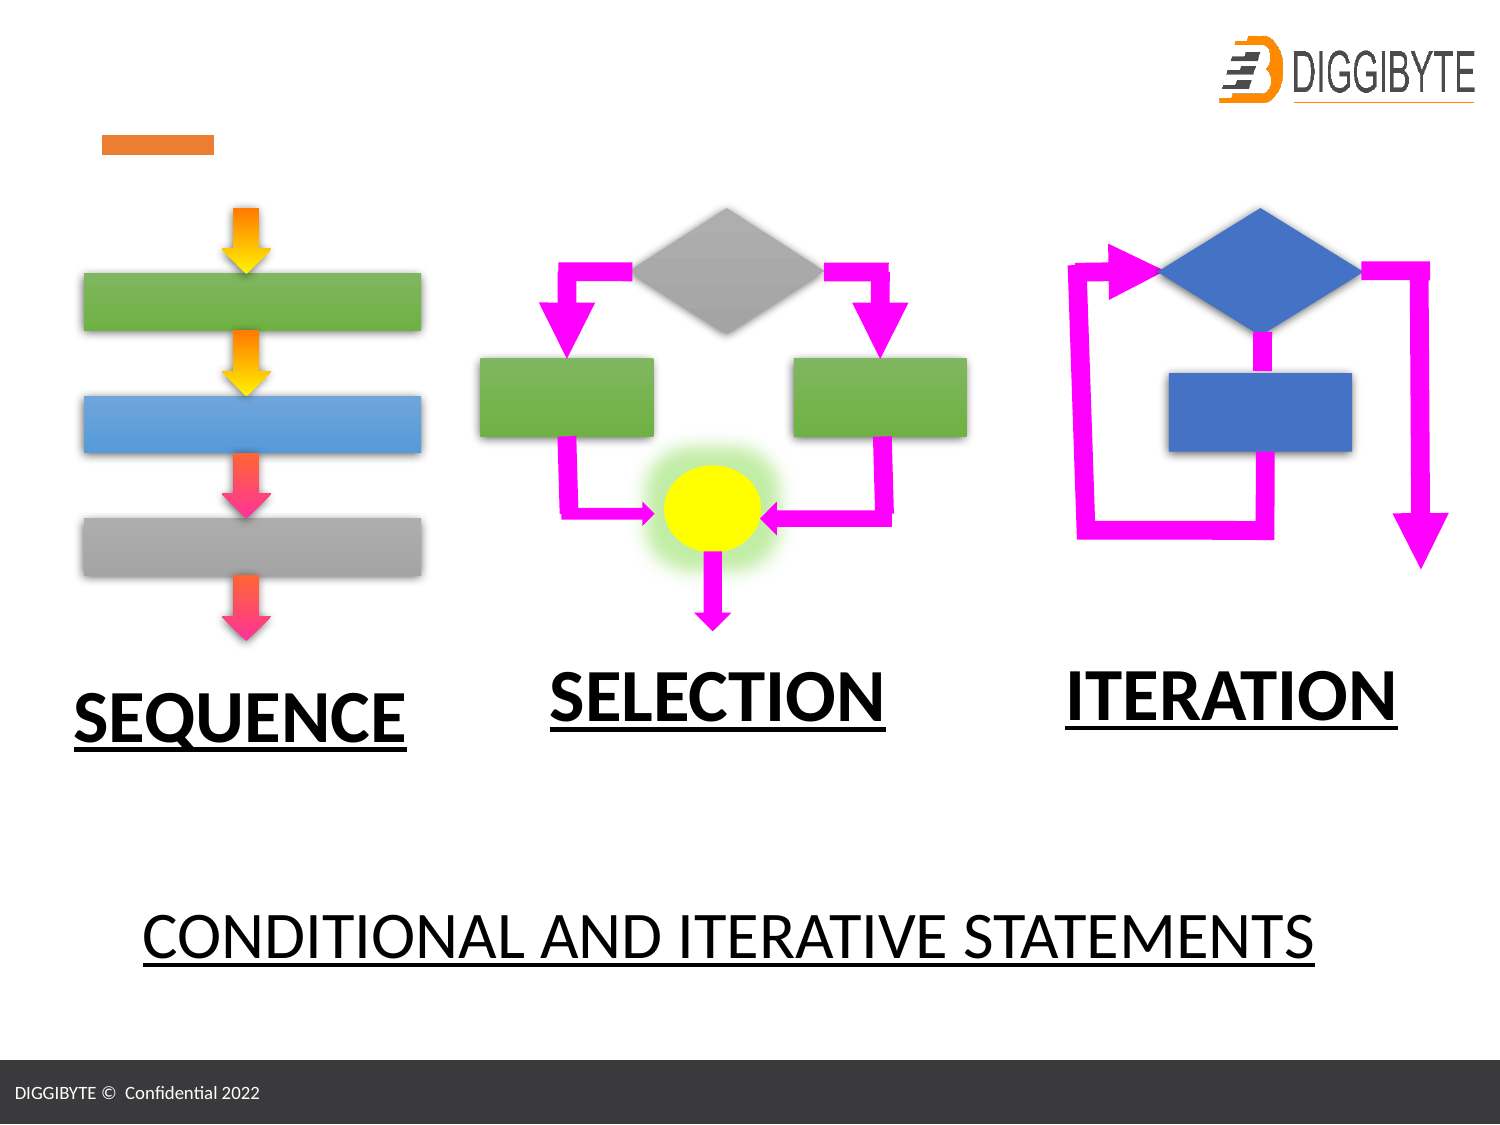

SEQUENCE

SELECTION

ITERATION
# CONDITIONAL AND ITERATIVE STATEMENTS